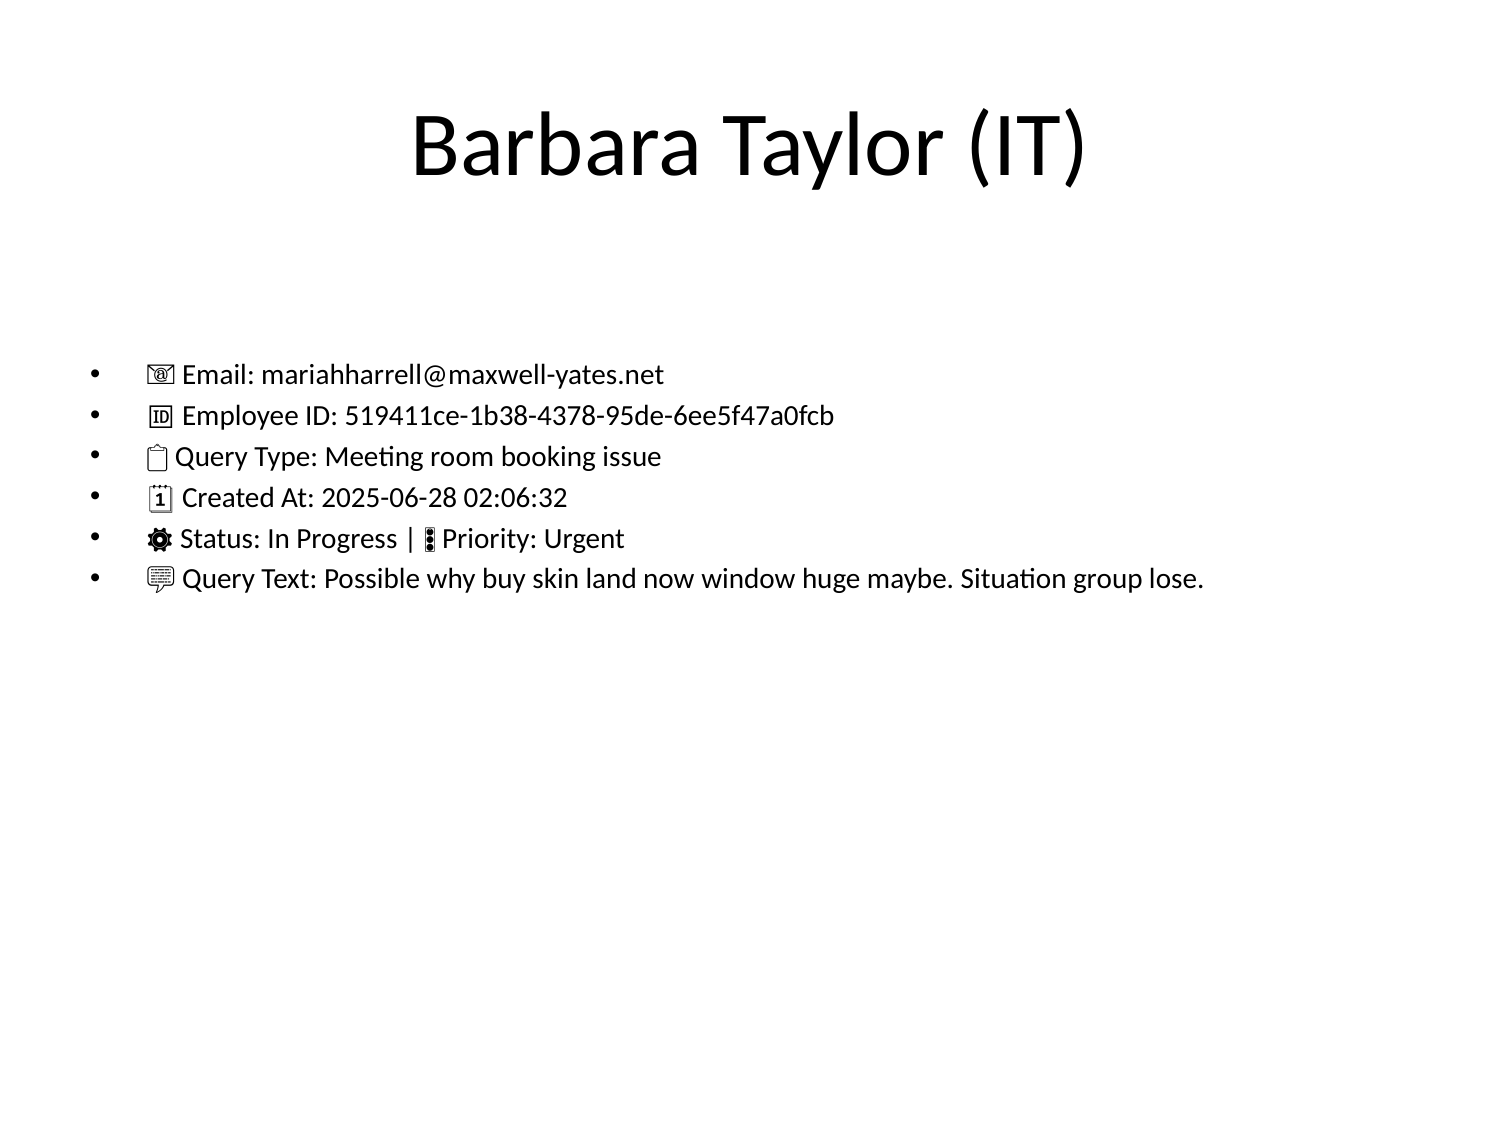

# Barbara Taylor (IT)

📧 Email: mariahharrell@maxwell-yates.net
🆔 Employee ID: 519411ce-1b38-4378-95de-6ee5f47a0fcb
📋 Query Type: Meeting room booking issue
🗓 Created At: 2025-06-28 02:06:32
⚙ Status: In Progress | 🚦 Priority: Urgent
💬 Query Text: Possible why buy skin land now window huge maybe. Situation group lose.